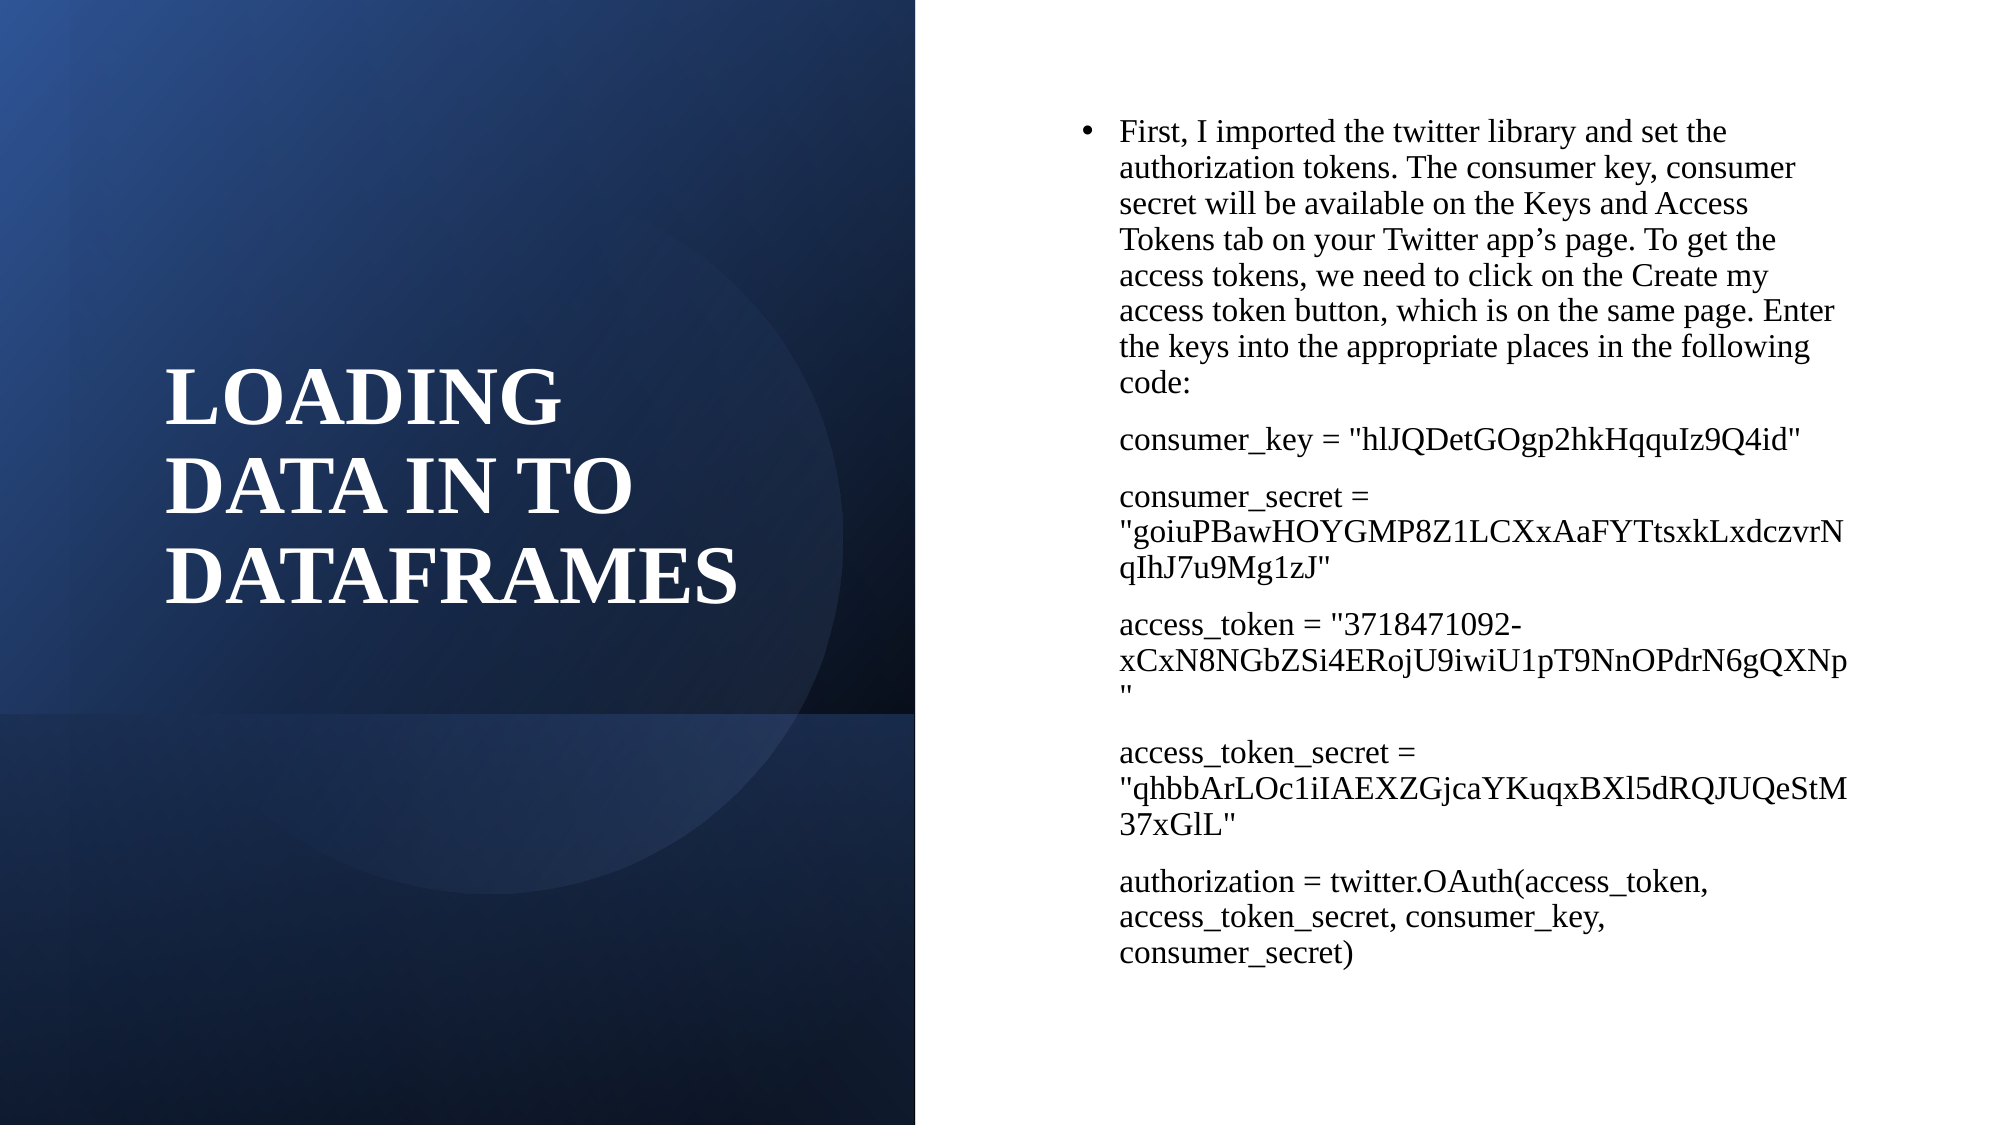

# LOADING DATA IN TO DATAFRAMES

First, I imported the twitter library and set the authorization tokens. The consumer key, consumer secret will be available on the Keys and Access Tokens tab on your Twitter app’s page. To get the access tokens, we need to click on the Create my access token button, which is on the same page. Enter the keys into the appropriate places in the following code:
consumer_key = "hlJQDetGOgp2hkHqquIz9Q4id"
consumer_secret = "goiuPBawHOYGMP8Z1LCXxAaFYTtsxkLxdczvrNqIhJ7u9Mg1zJ"
access_token = "3718471092-xCxN8NGbZSi4ERojU9iwiU1pT9NnOPdrN6gQXNp"
access_token_secret = "qhbbArLOc1iIAEXZGjcaYKuqxBXl5dRQJUQeStM37xGlL"
authorization = twitter.OAuth(access_token, access_token_secret, consumer_key, consumer_secret)